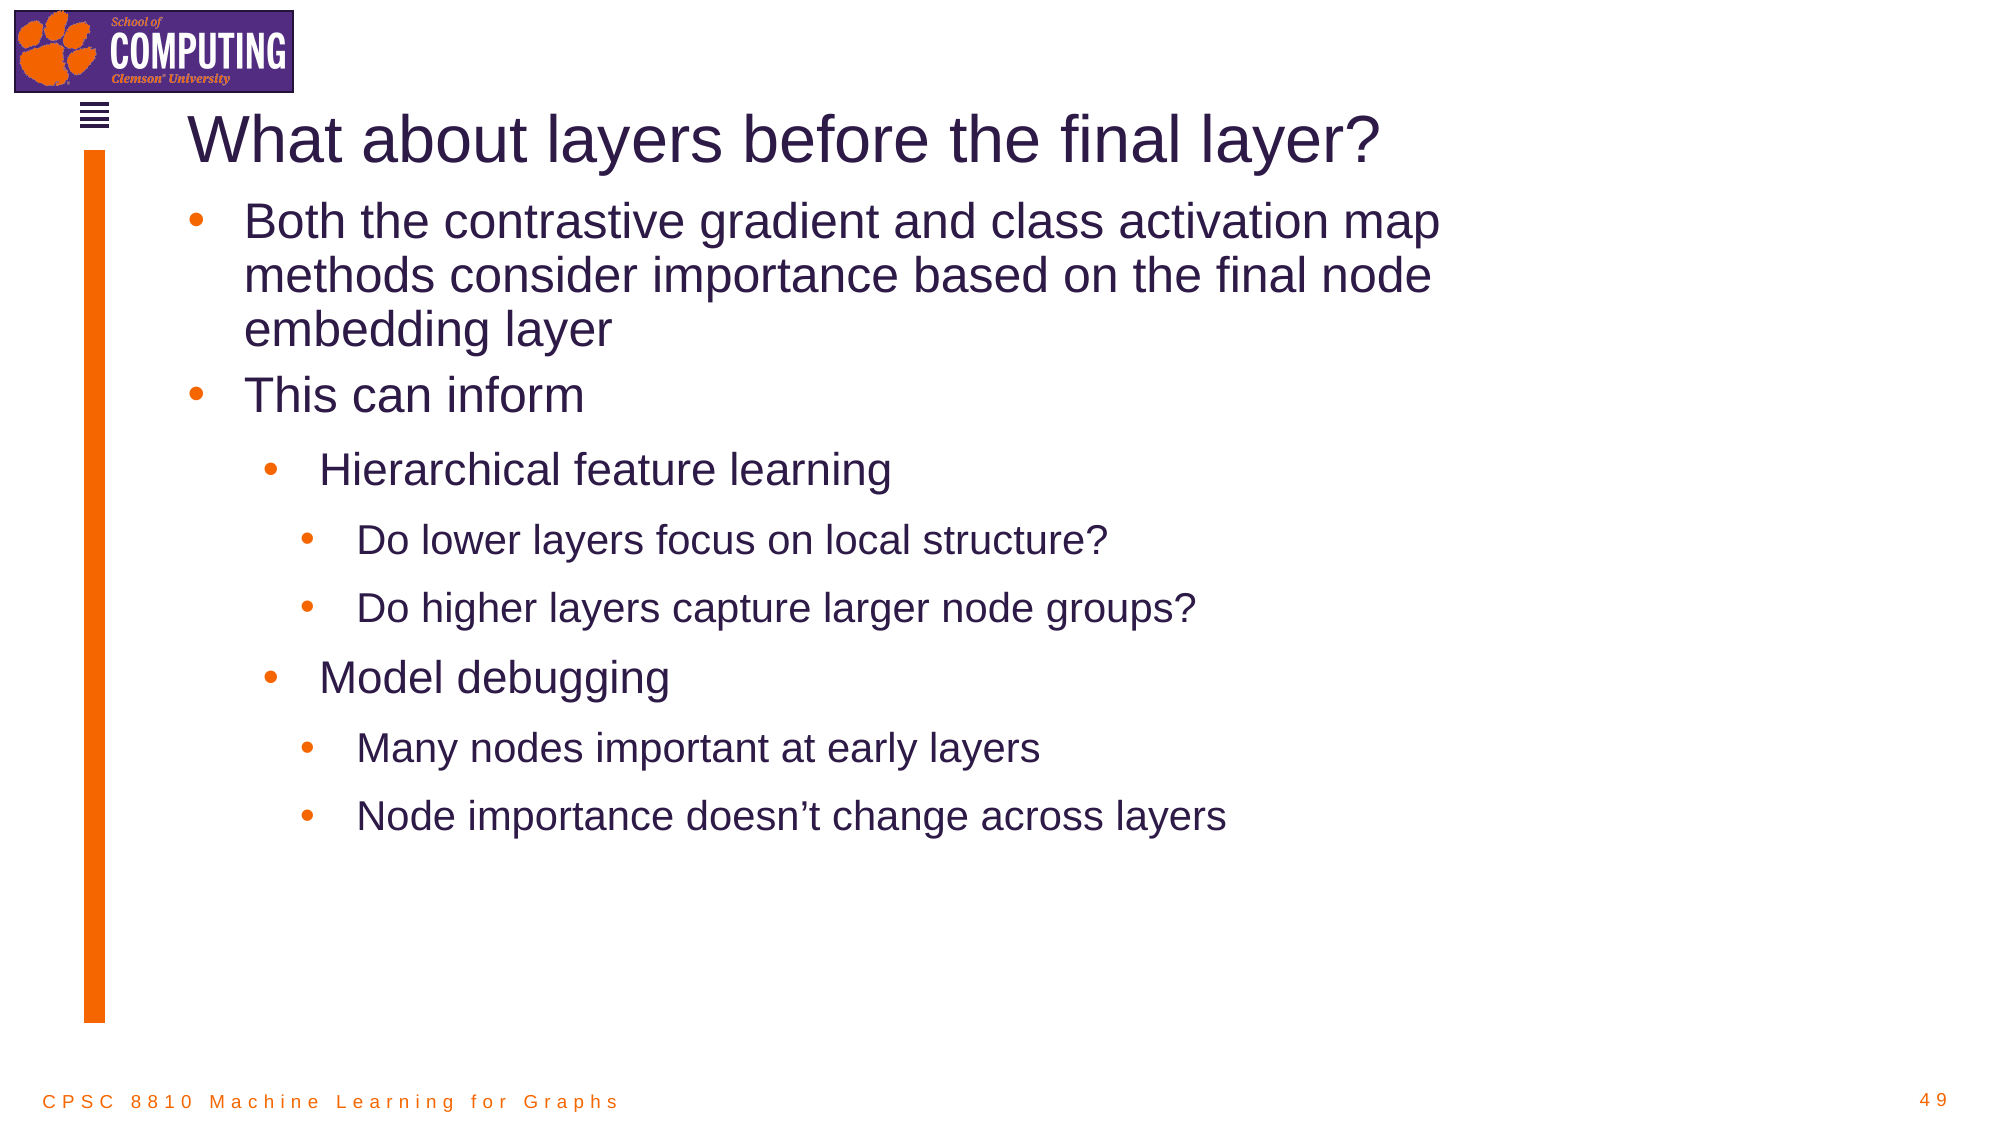

# What about layers before the final layer?
Both the contrastive gradient and class activation map methods consider importance based on the final node embedding layer
This can inform
Hierarchical feature learning
Do lower layers focus on local structure?
Do higher layers capture larger node groups?
Model debugging
Many nodes important at early layers
Node importance doesn’t change across layers